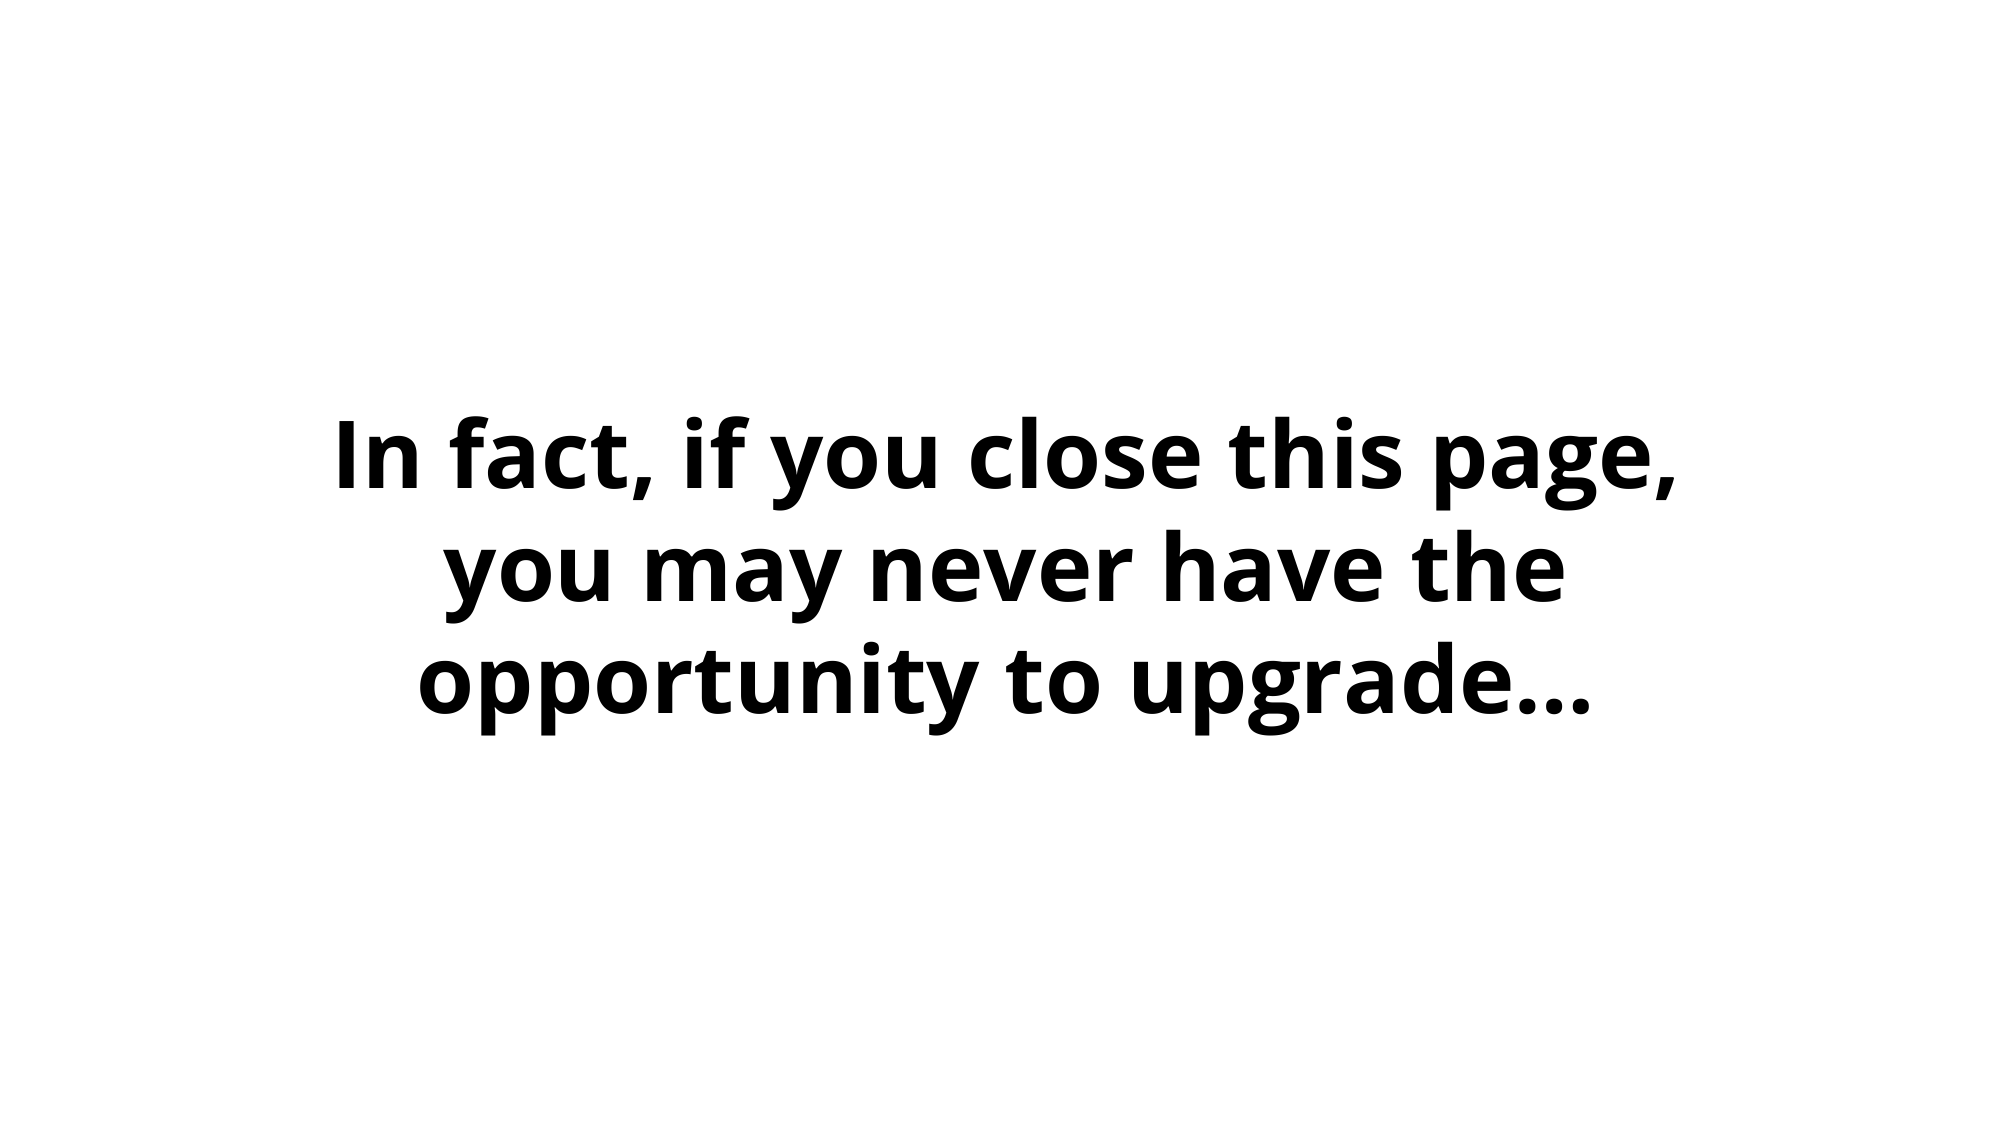

In fact, if you close this page, you may never have the opportunity to upgrade…